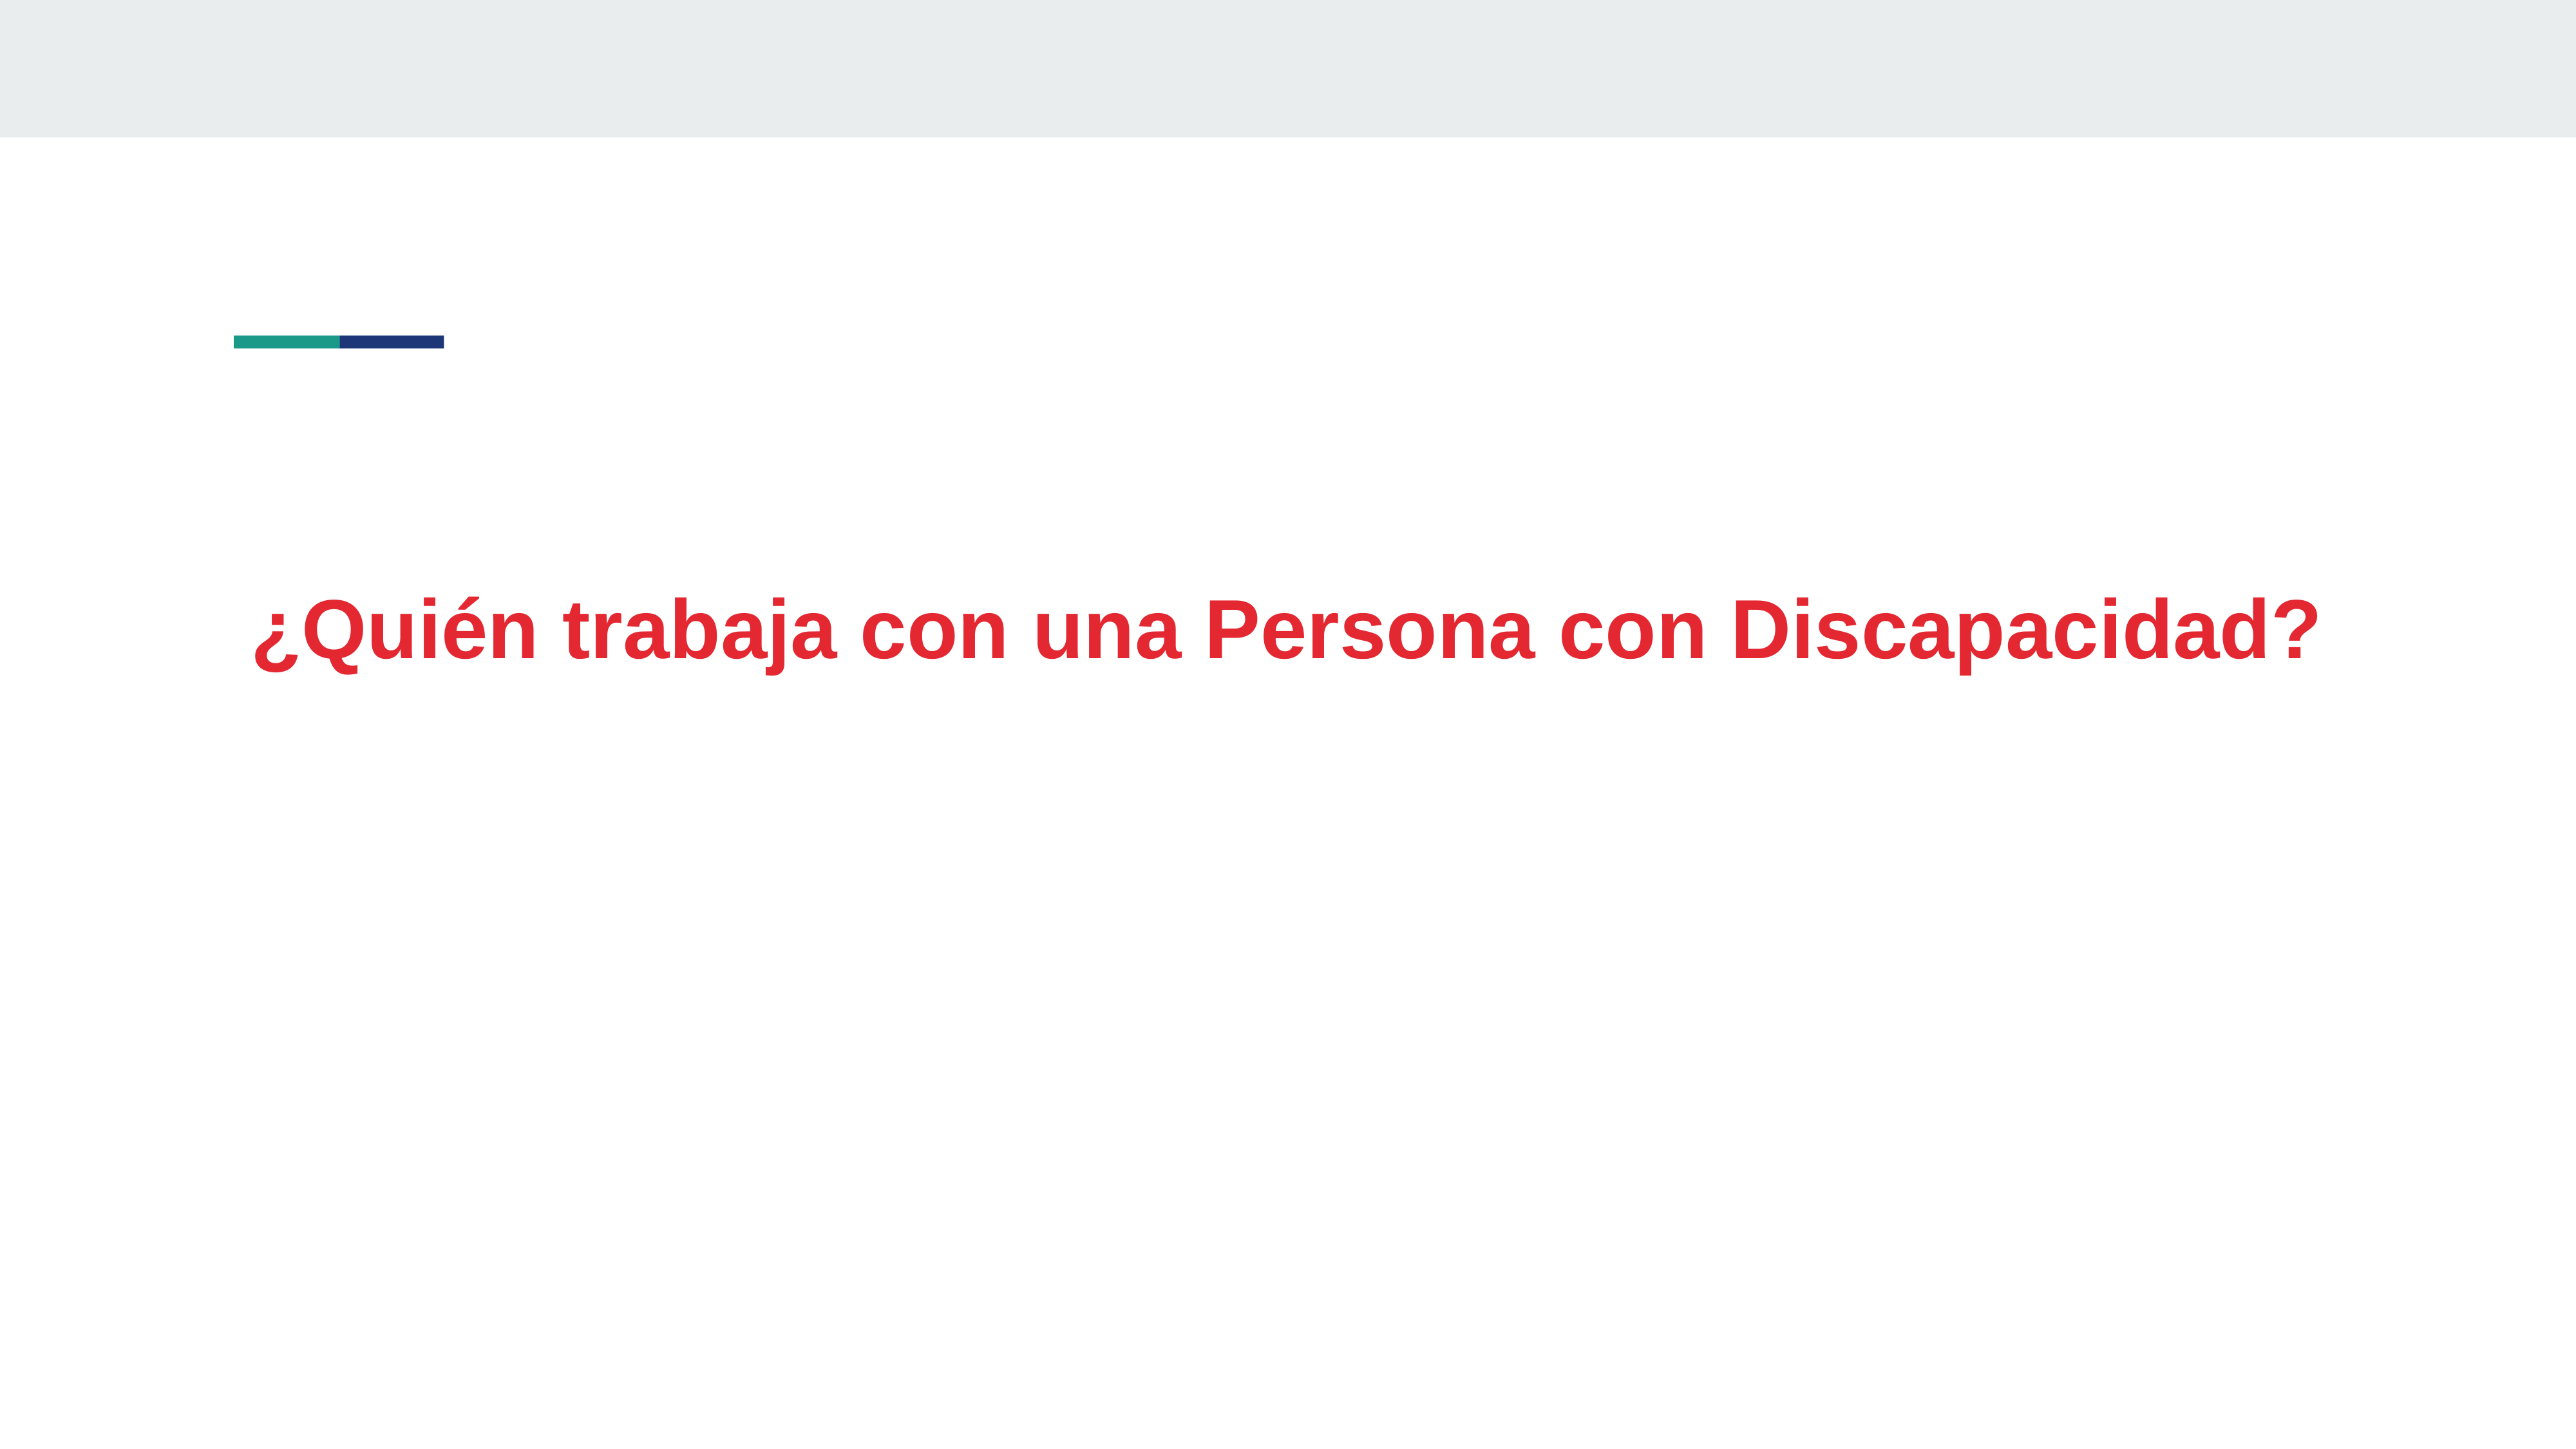

# ¿Quién trabaja con una Persona con Discapacidad?